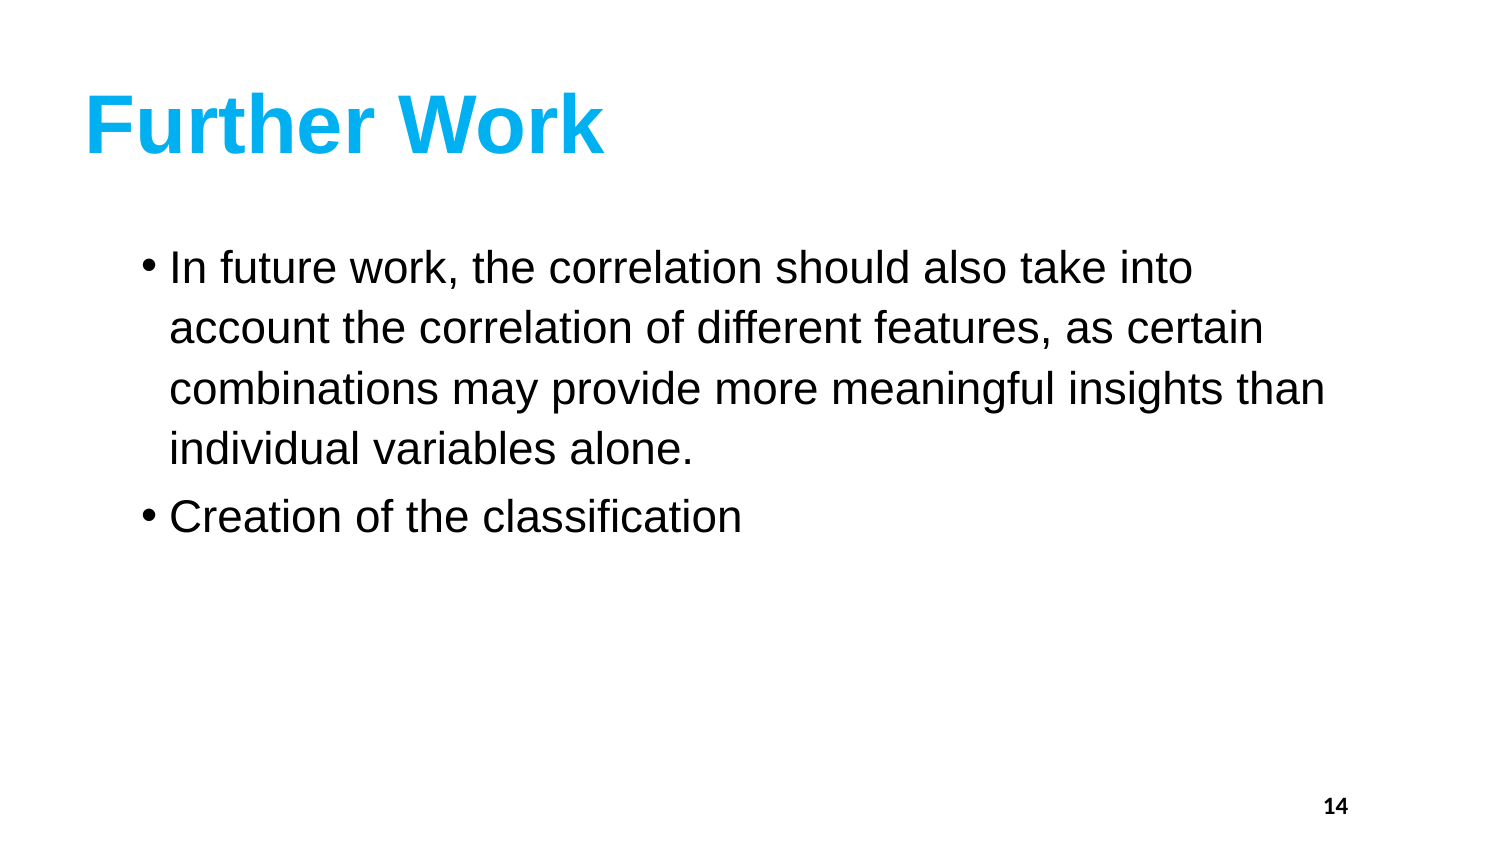

# Further Work
In future work, the correlation should also take into account the correlation of different features, as certain combinations may provide more meaningful insights than individual variables alone.
Creation of the classification
14